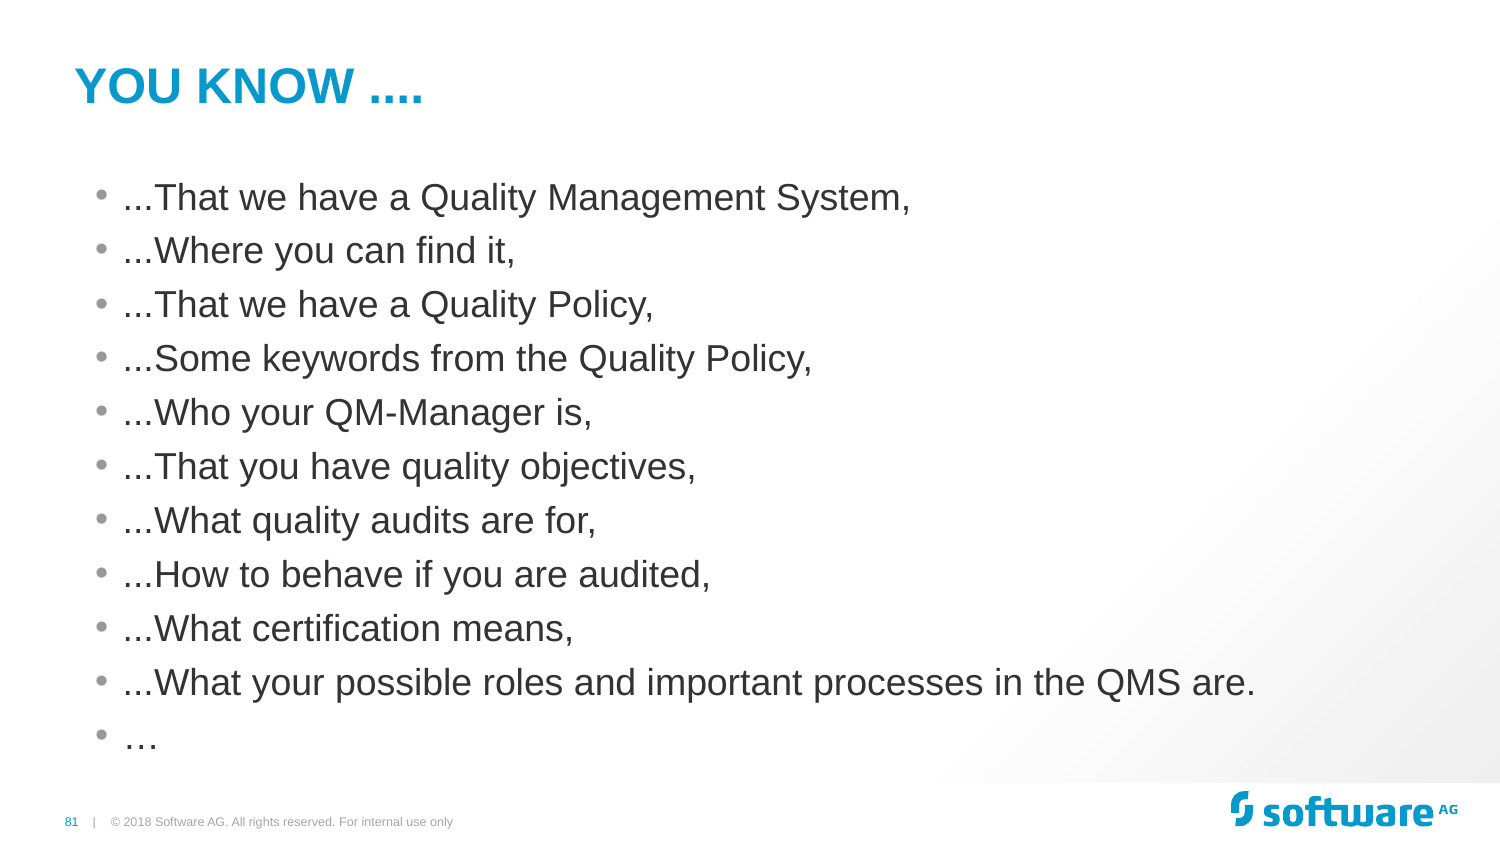

# You know ....
...That we have a Quality Management System,
...Where you can find it,
...That we have a Quality Policy,
...Some keywords from the Quality Policy,
...Who your QM-Manager is,
...That you have quality objectives,
...What quality audits are for,
...How to behave if you are audited,
...What certification means,
...What your possible roles and important processes in the QMS are.
…
© 2018 Software AG. All rights reserved. For internal use only